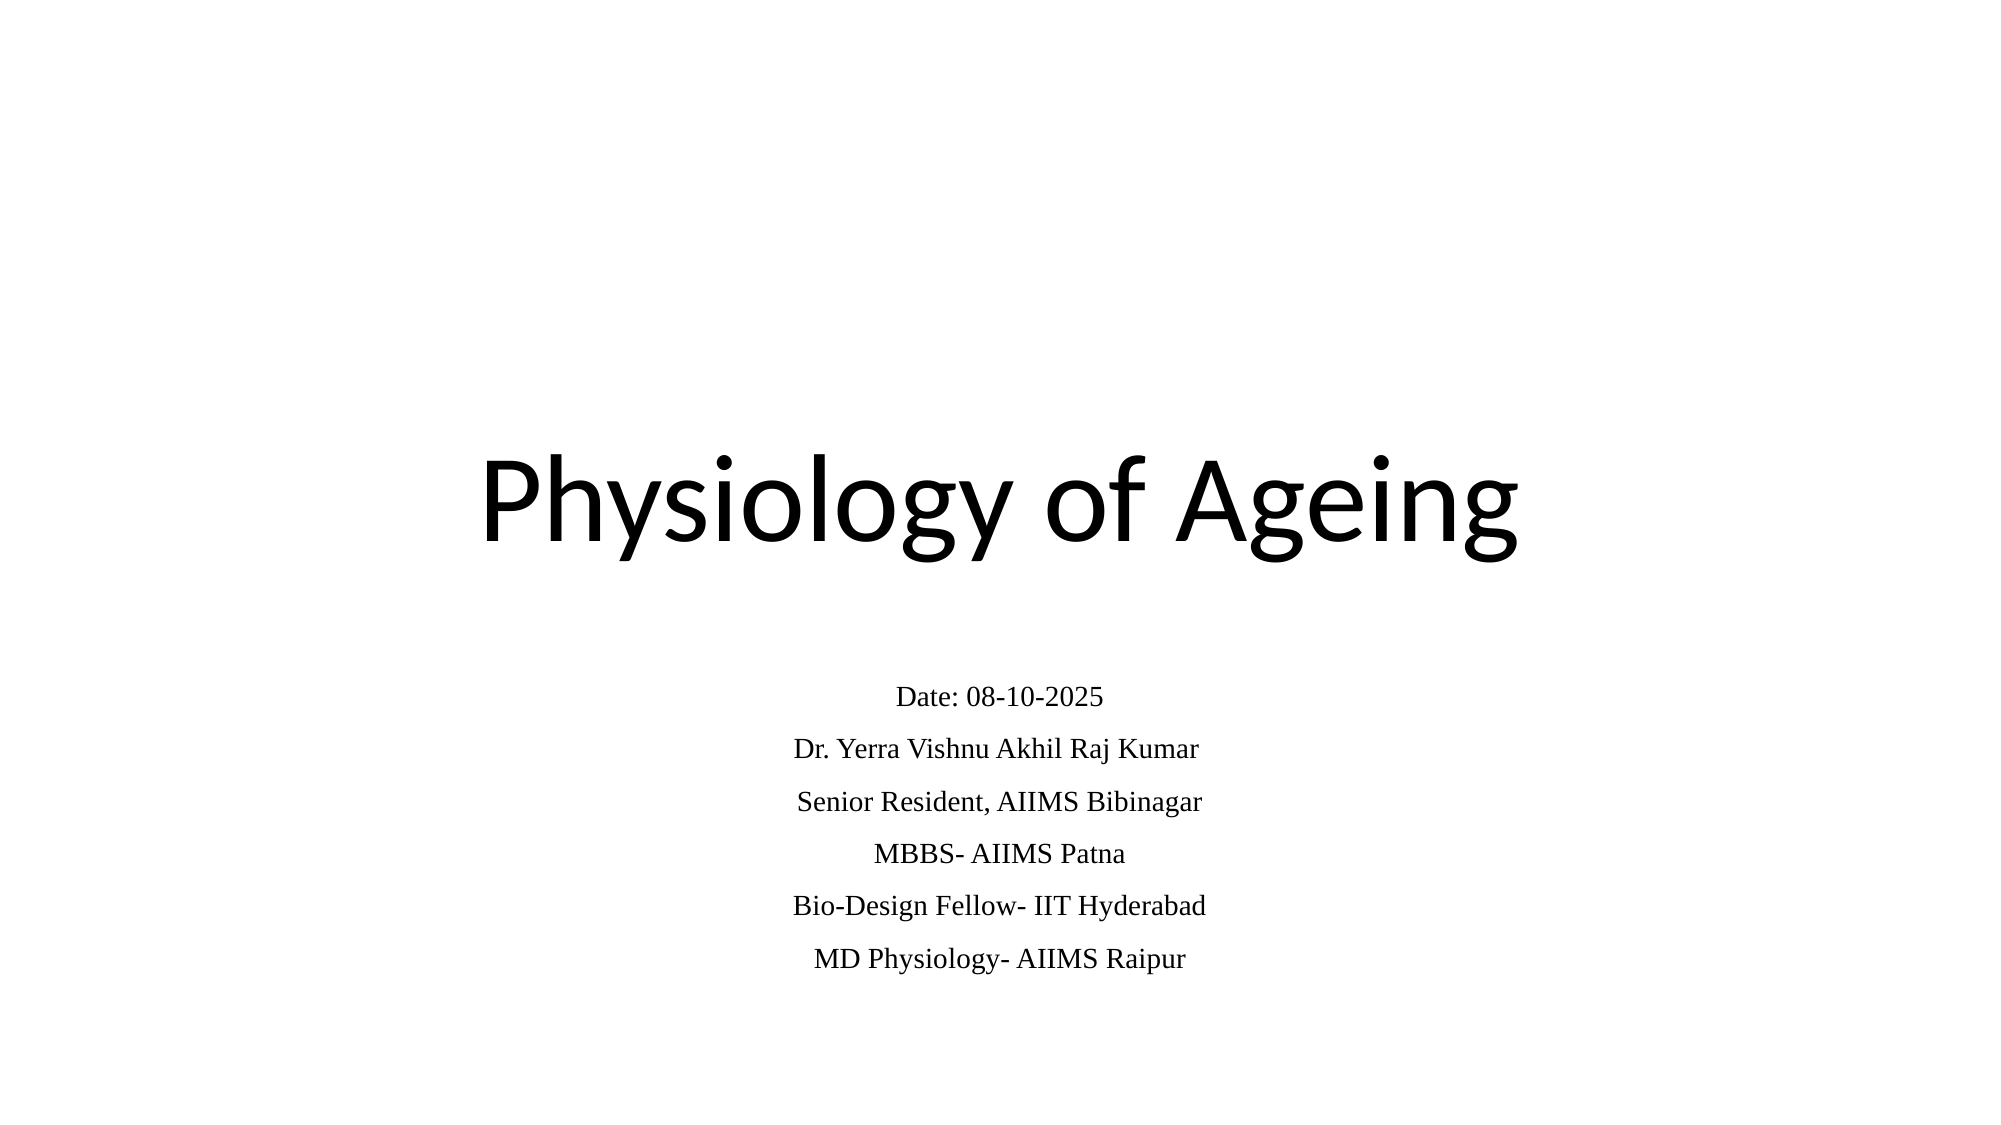

# Physiology of Ageing
Date: 08-10-2025
Dr. Yerra Vishnu Akhil Raj Kumar
Senior Resident, AIIMS Bibinagar
MBBS- AIIMS Patna
Bio-Design Fellow- IIT Hyderabad
MD Physiology- AIIMS Raipur